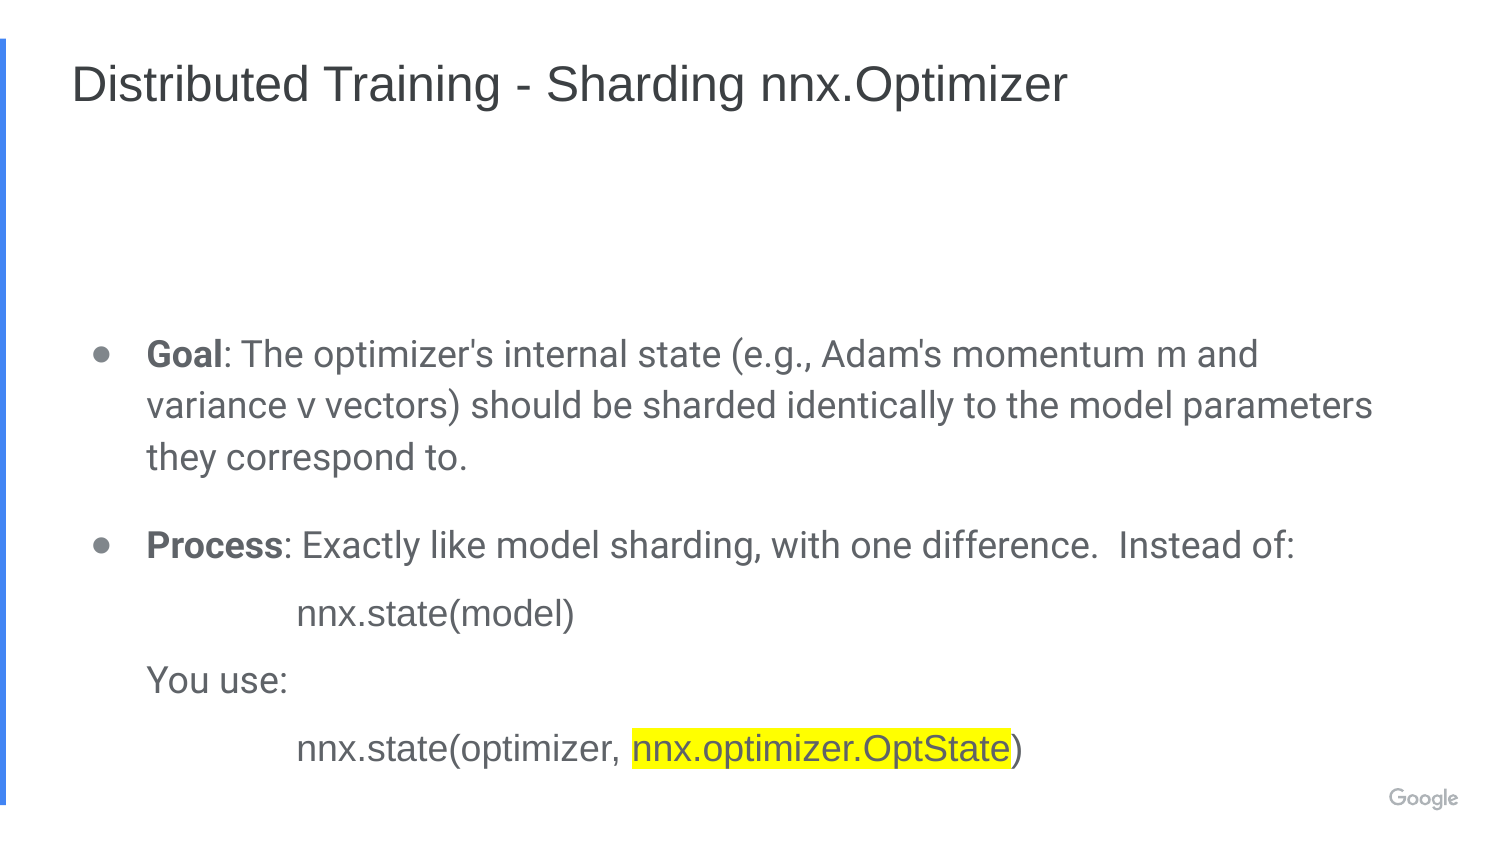

# Distributed Training - Sharding nnx.Optimizer
Goal: The optimizer's internal state (e.g., Adam's momentum m and variance v vectors) should be sharded identically to the model parameters they correspond to.
Process: Exactly like model sharding, with one difference.  Instead of:
	nnx.state(model)
You use:
	nnx.state(optimizer, nnx.optimizer.OptState)